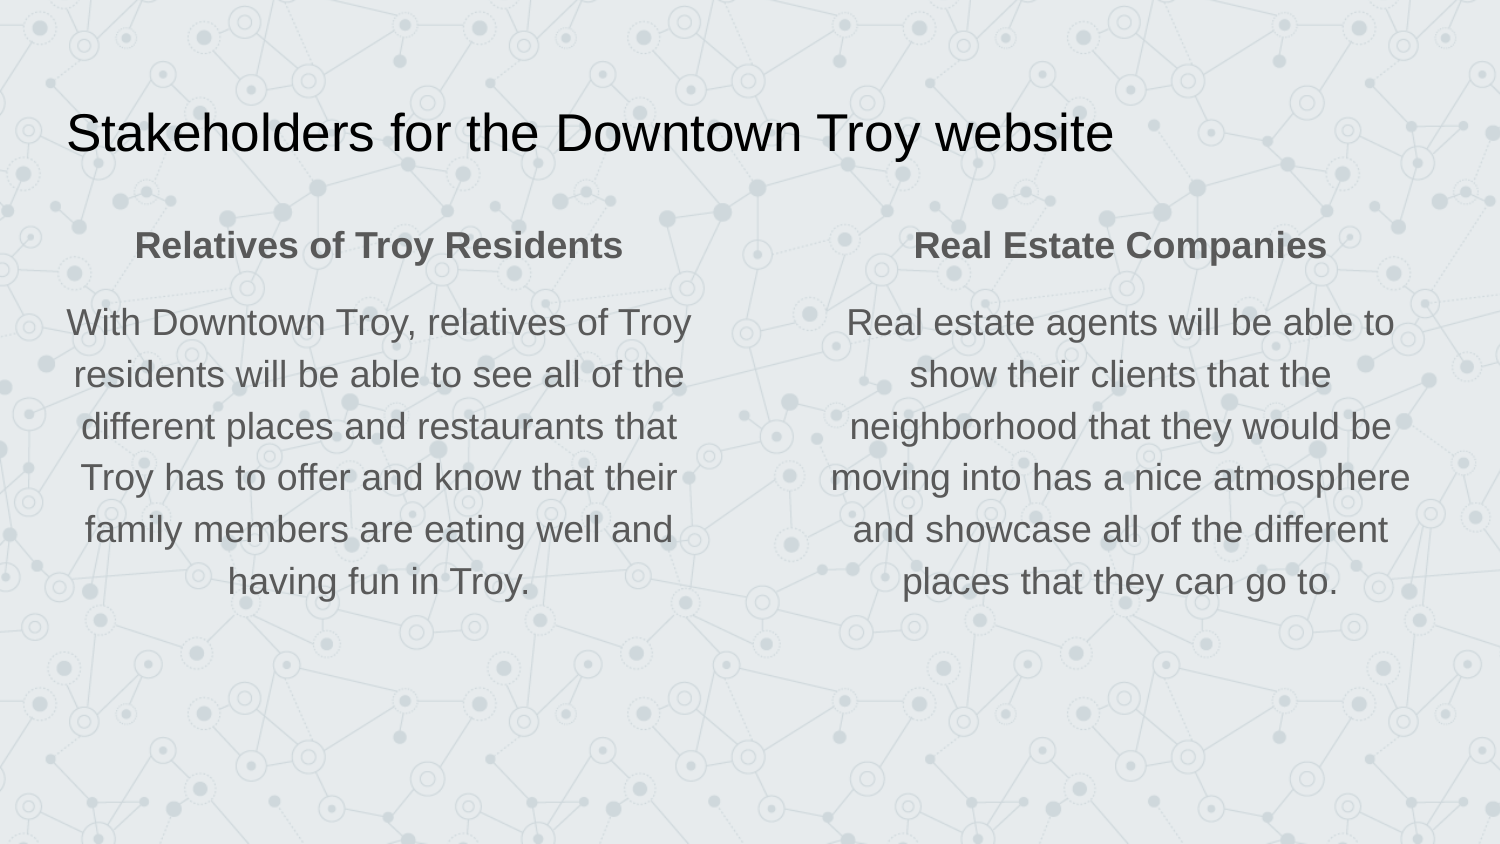

Stakeholders for the Downtown Troy website
Relatives of Troy Residents
With Downtown Troy, relatives of Troy residents will be able to see all of the different places and restaurants that Troy has to offer and know that their family members are eating well and having fun in Troy.
Real Estate Companies
Real estate agents will be able to show their clients that the neighborhood that they would be moving into has a nice atmosphere and showcase all of the different places that they can go to.